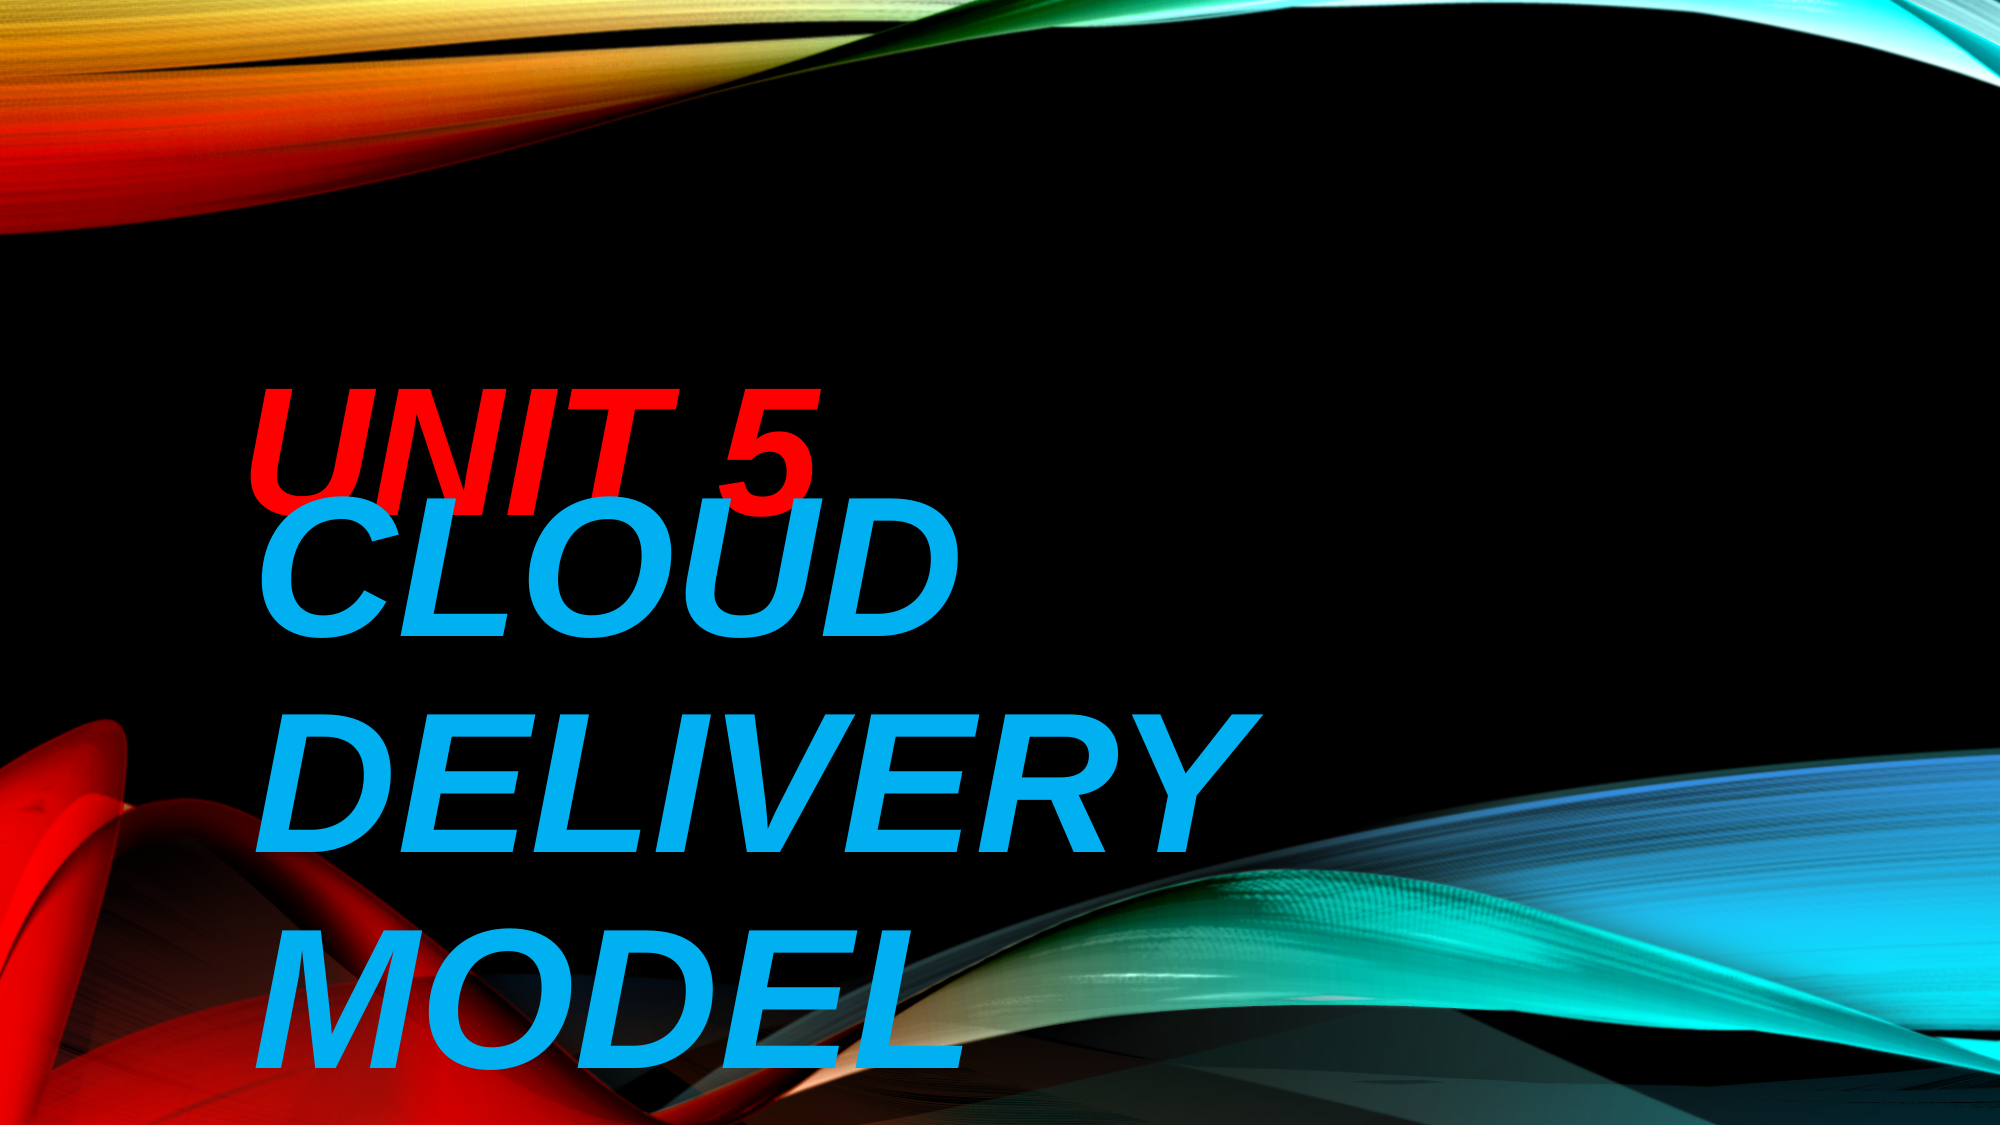

# Unit 5
CLOUD DELIVERY MODEL CONSIDERATIONS